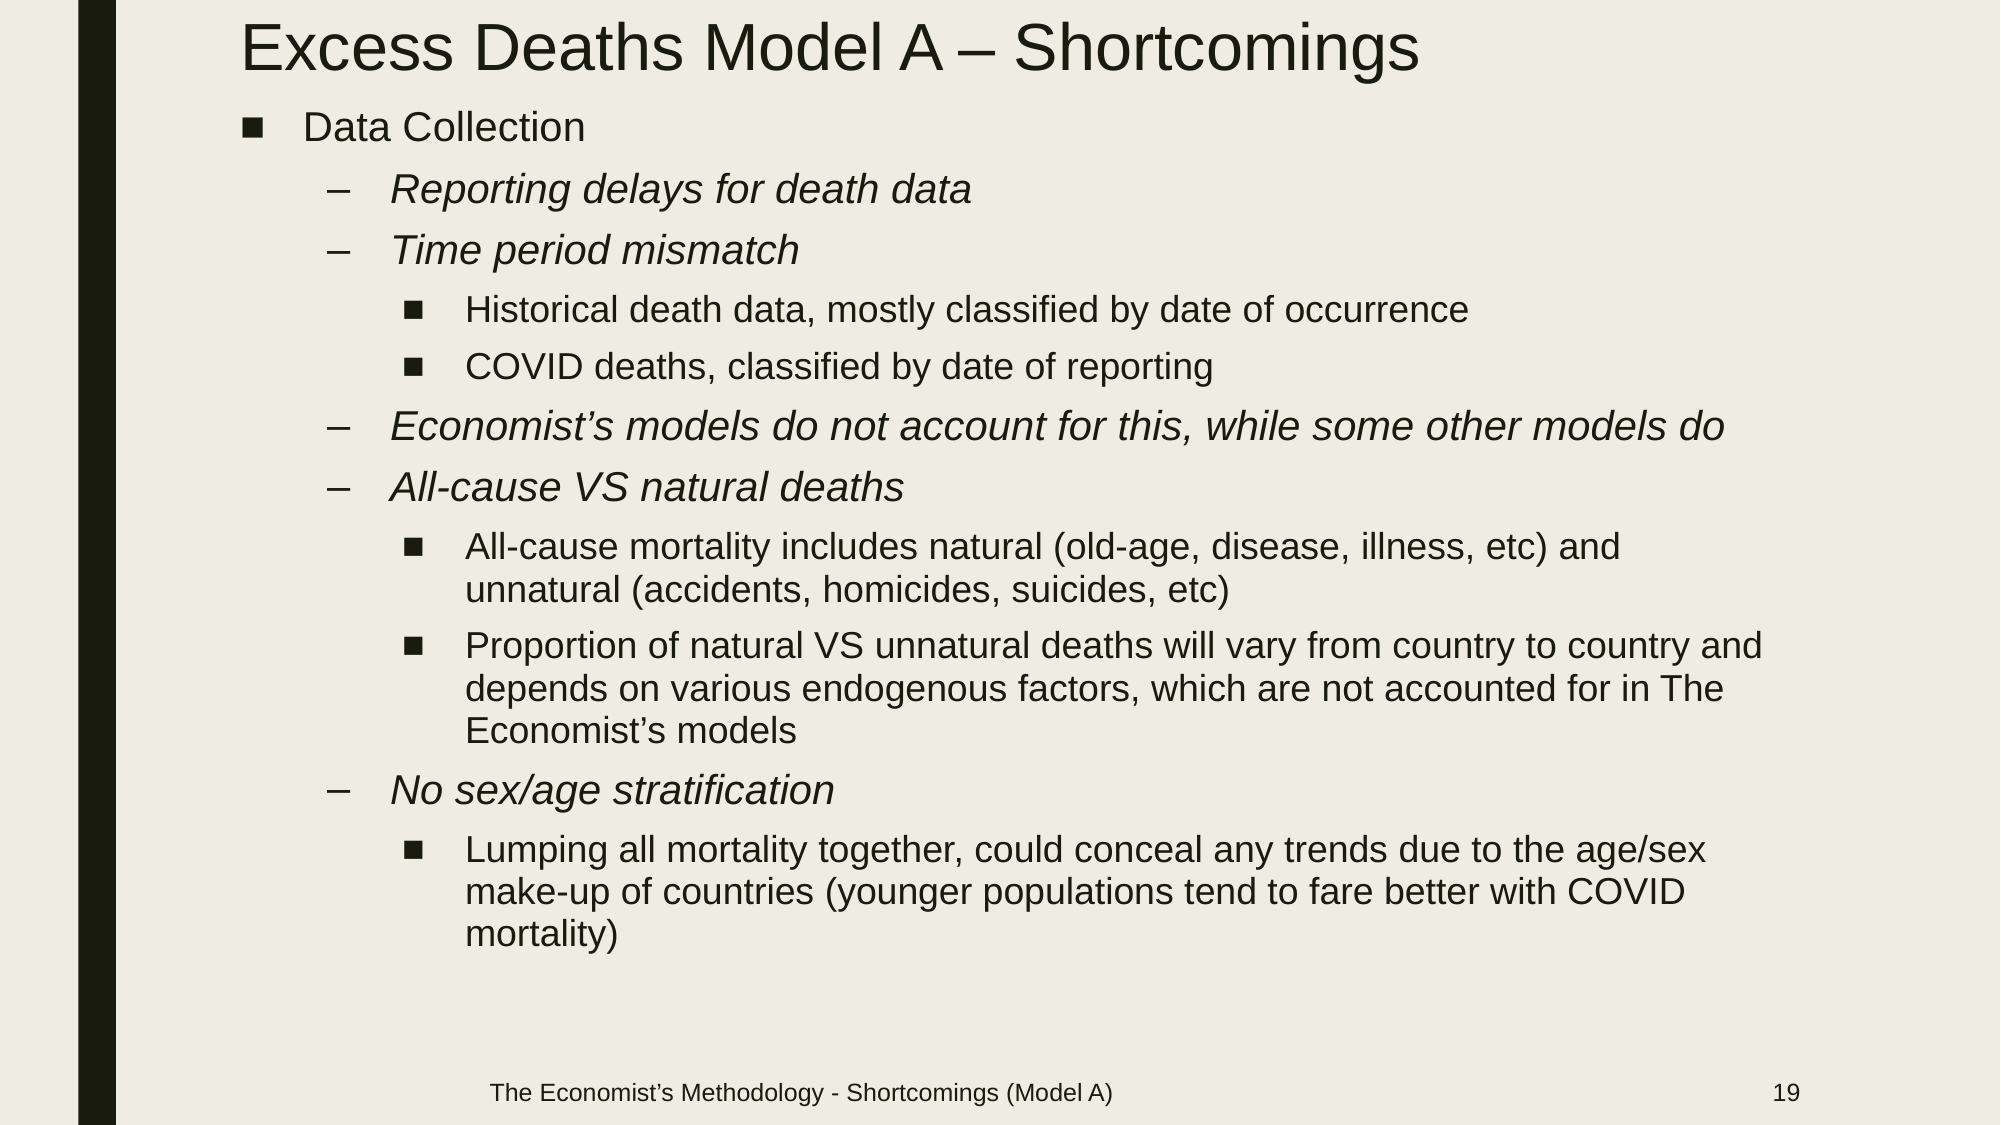

# Excess Deaths Model A – Shortcomings
Data Collection
Reporting delays for death data
Time period mismatch
Historical death data, mostly classified by date of occurrence
COVID deaths, classified by date of reporting
Economist’s models do not account for this, while some other models do
All-cause VS natural deaths
All-cause mortality includes natural (old-age, disease, illness, etc) and unnatural (accidents, homicides, suicides, etc)
Proportion of natural VS unnatural deaths will vary from country to country and depends on various endogenous factors, which are not accounted for in The Economist’s models
No sex/age stratification
Lumping all mortality together, could conceal any trends due to the age/sex make-up of countries (younger populations tend to fare better with COVID mortality)
The Economist’s Methodology - Shortcomings (Model A)
19